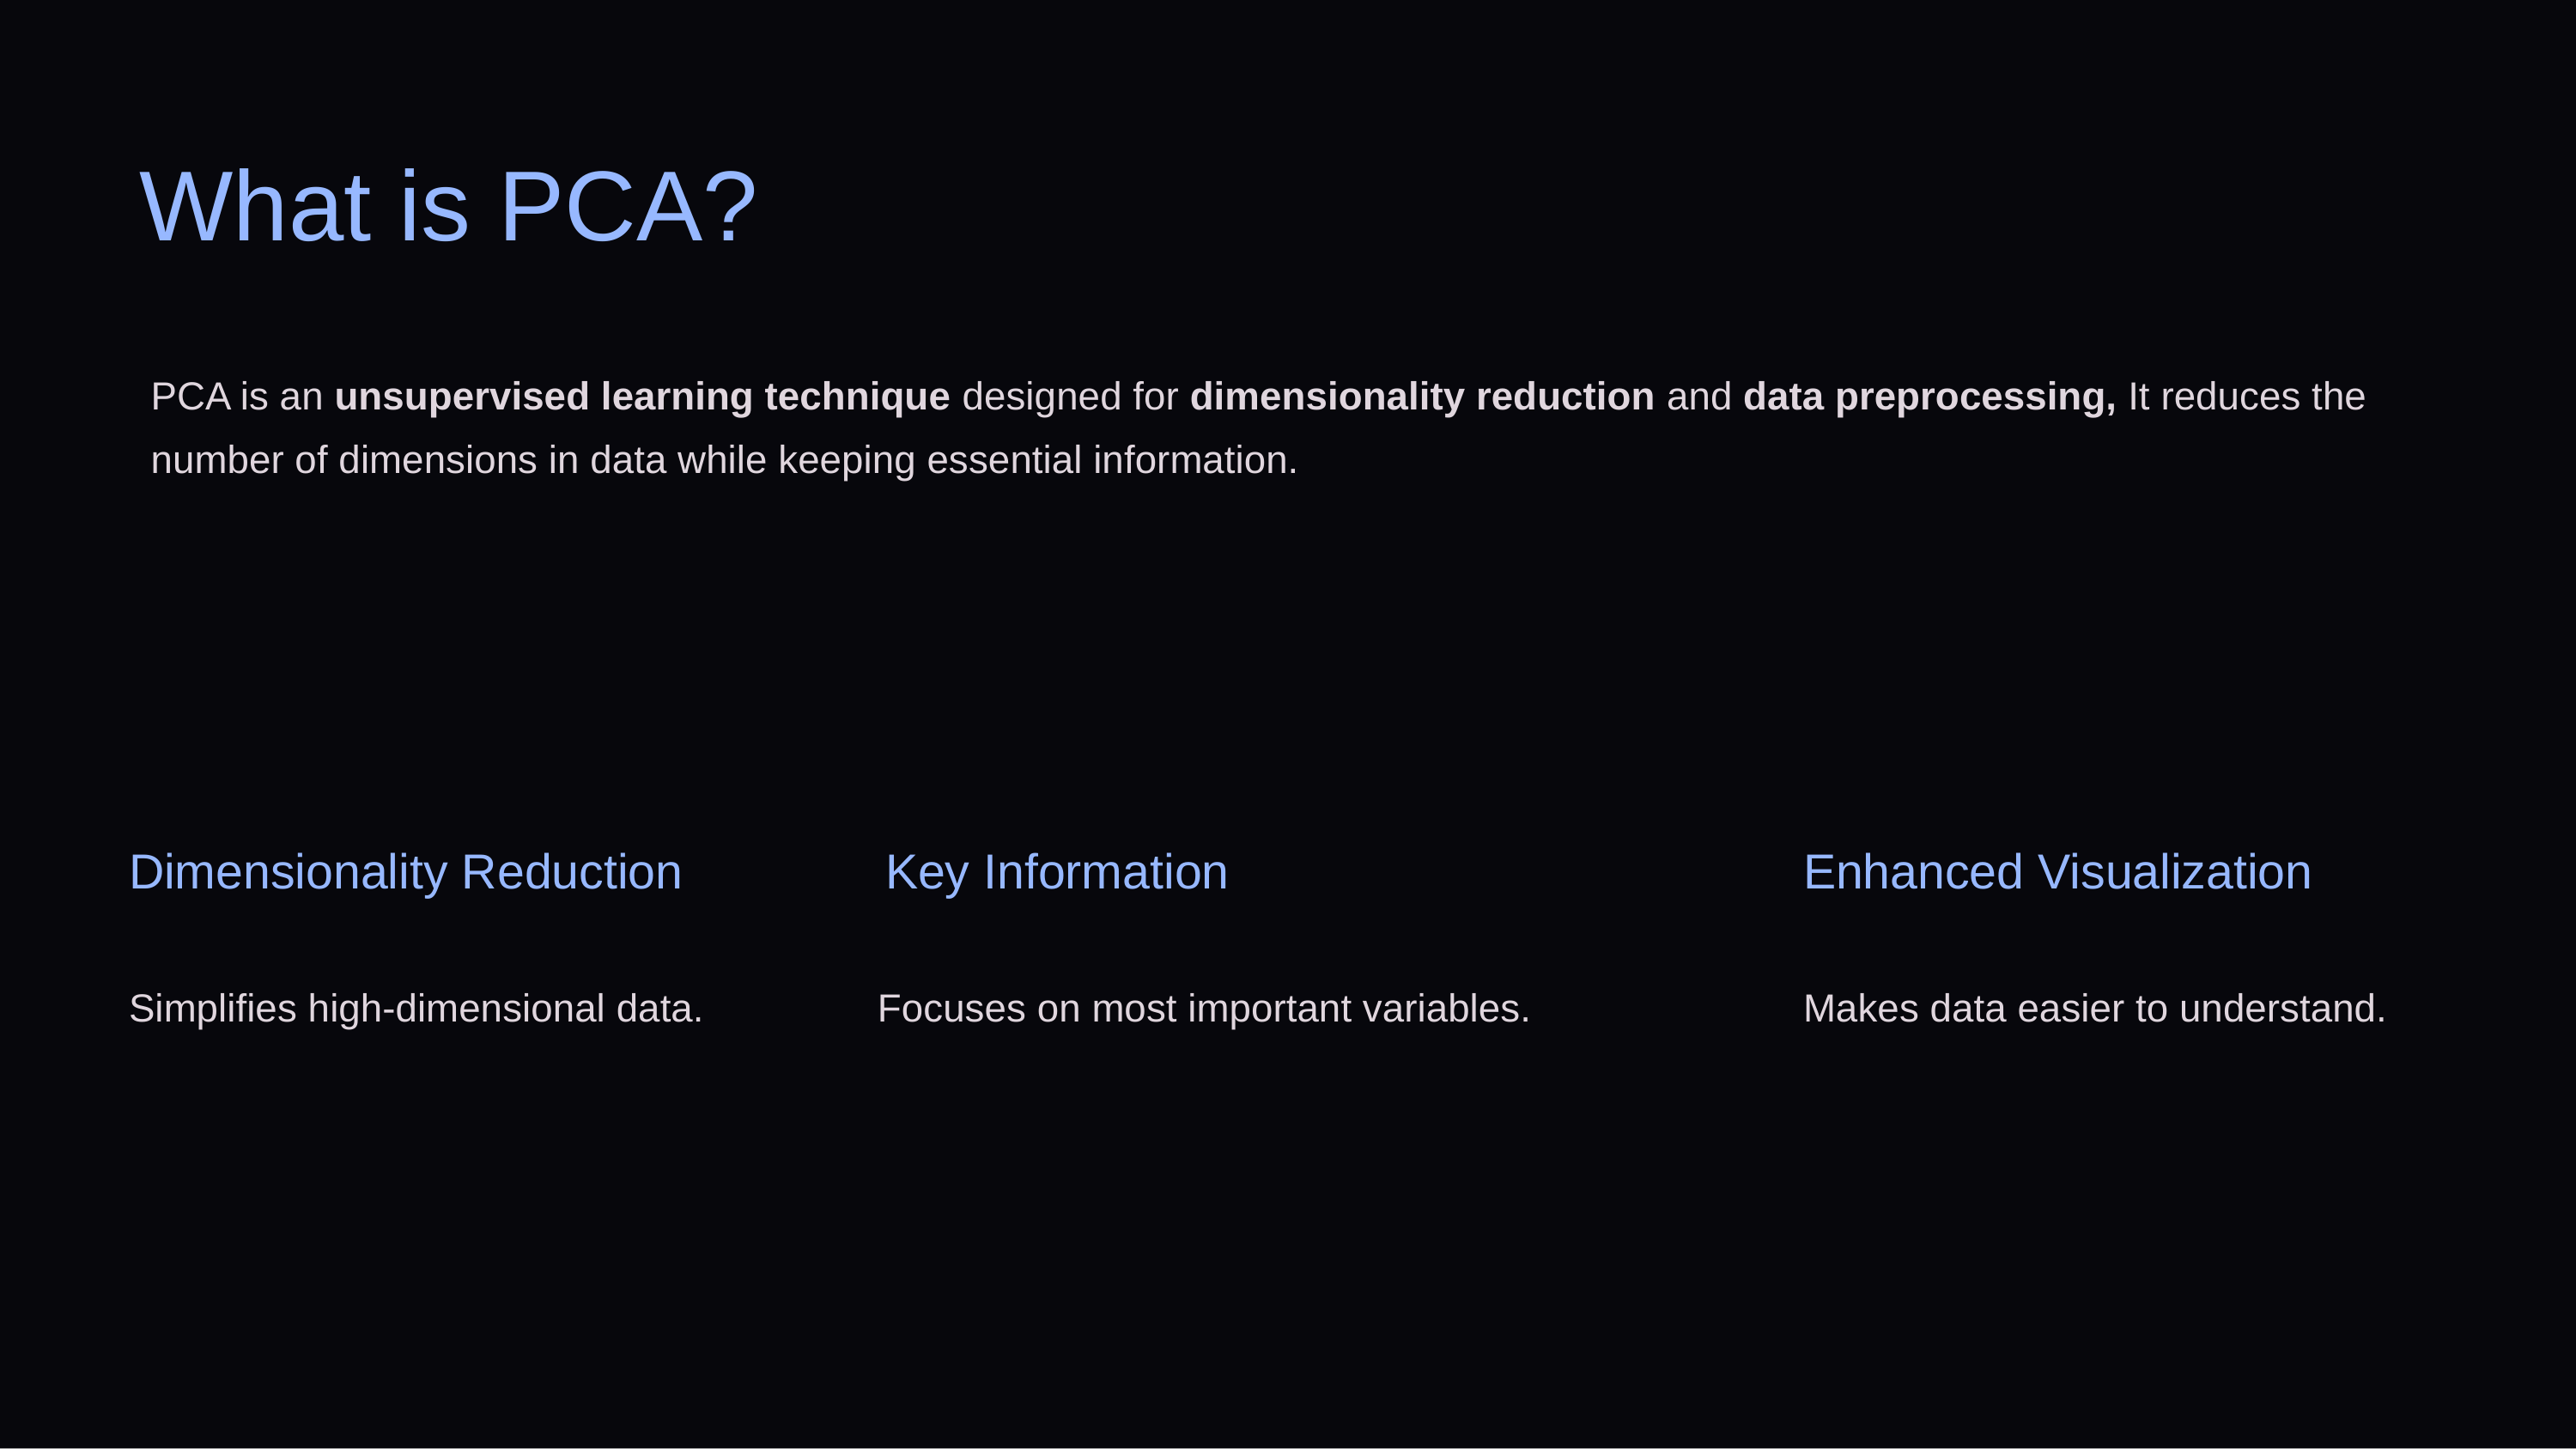

What is PCA?
PCA is an unsupervised learning technique designed for dimensionality reduction and data preprocessing, It reduces the number of dimensions in data while keeping essential information.
Dimensionality Reduction
Key Information
Enhanced Visualization
Simplifies high-dimensional data.
Focuses on most important variables.
Makes data easier to understand.